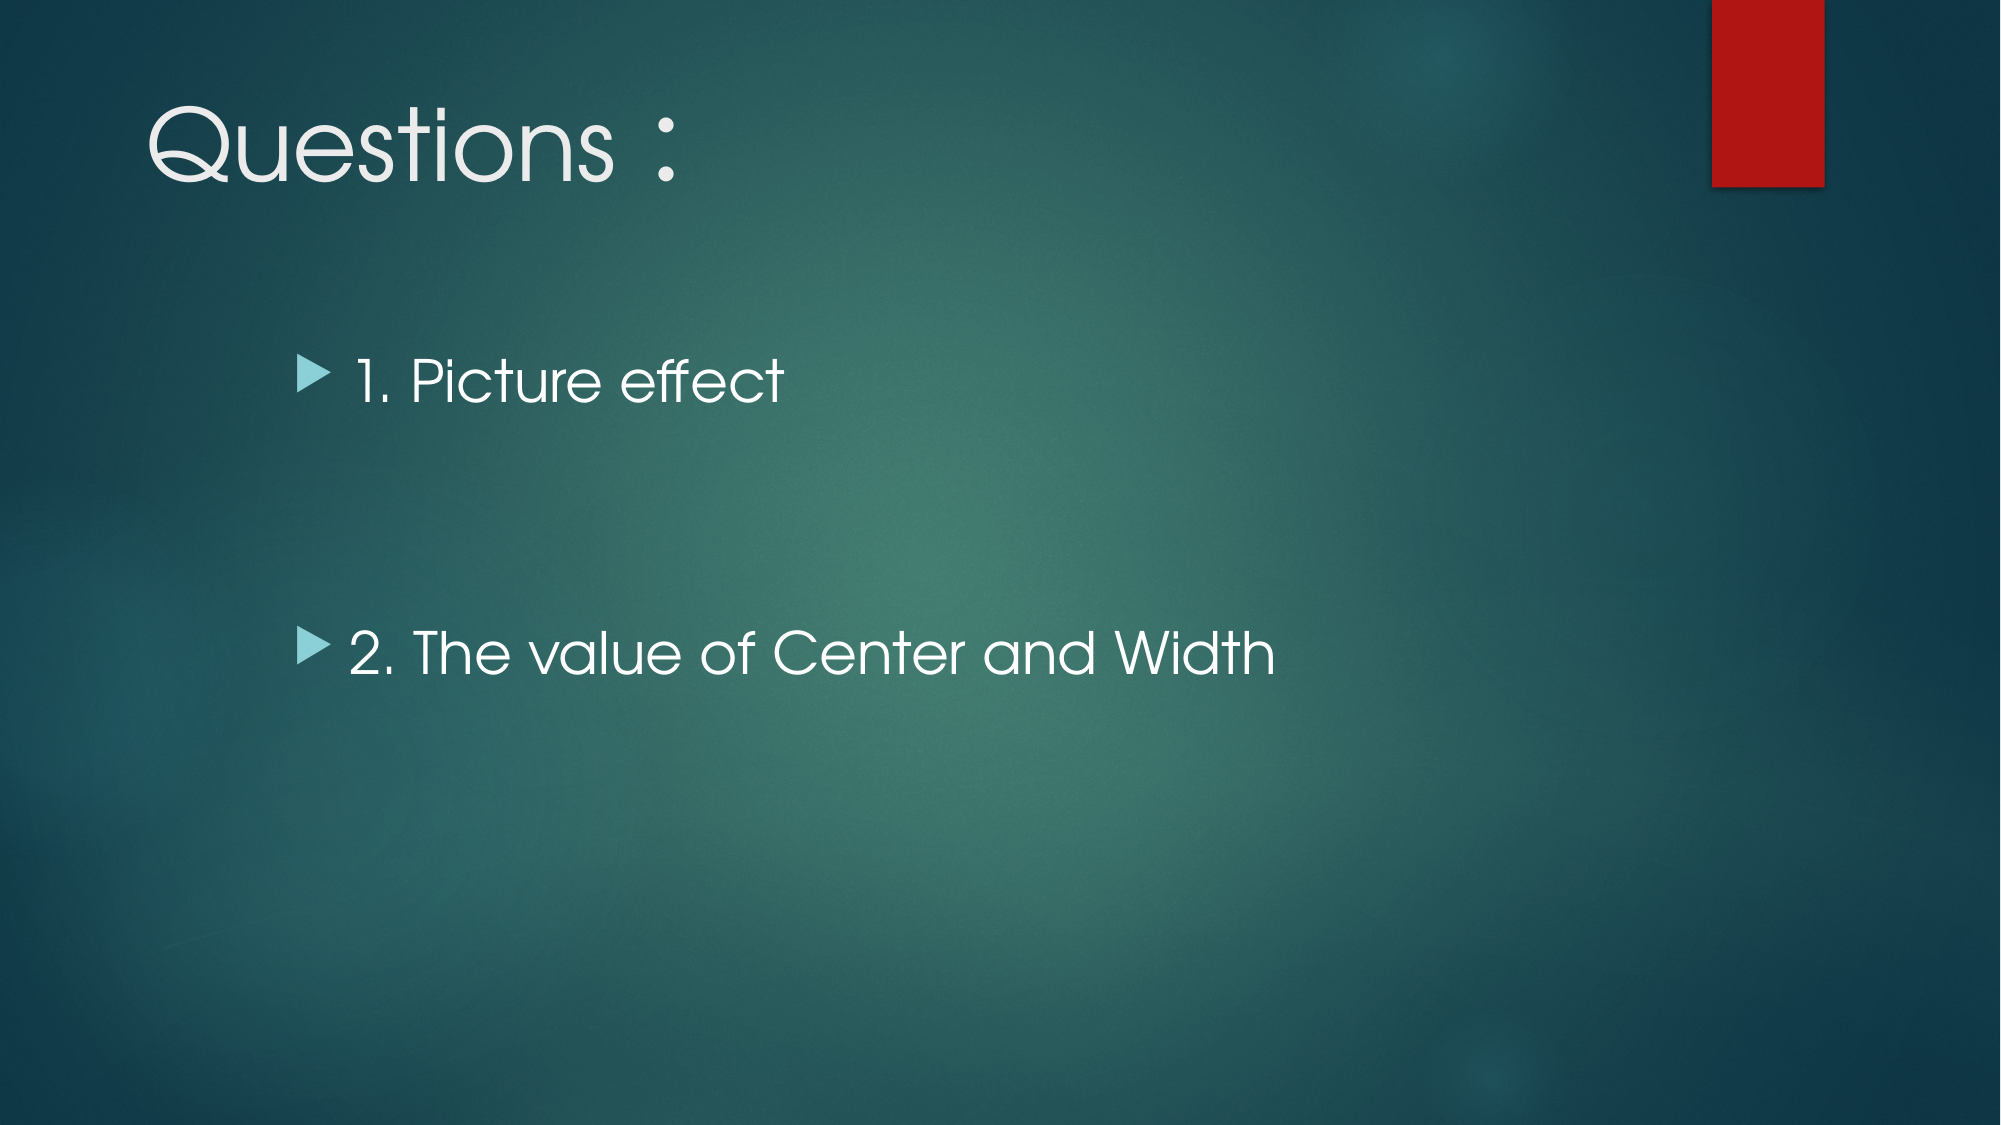

# Questions：
1. Picture effect

2. The value of Center and Width